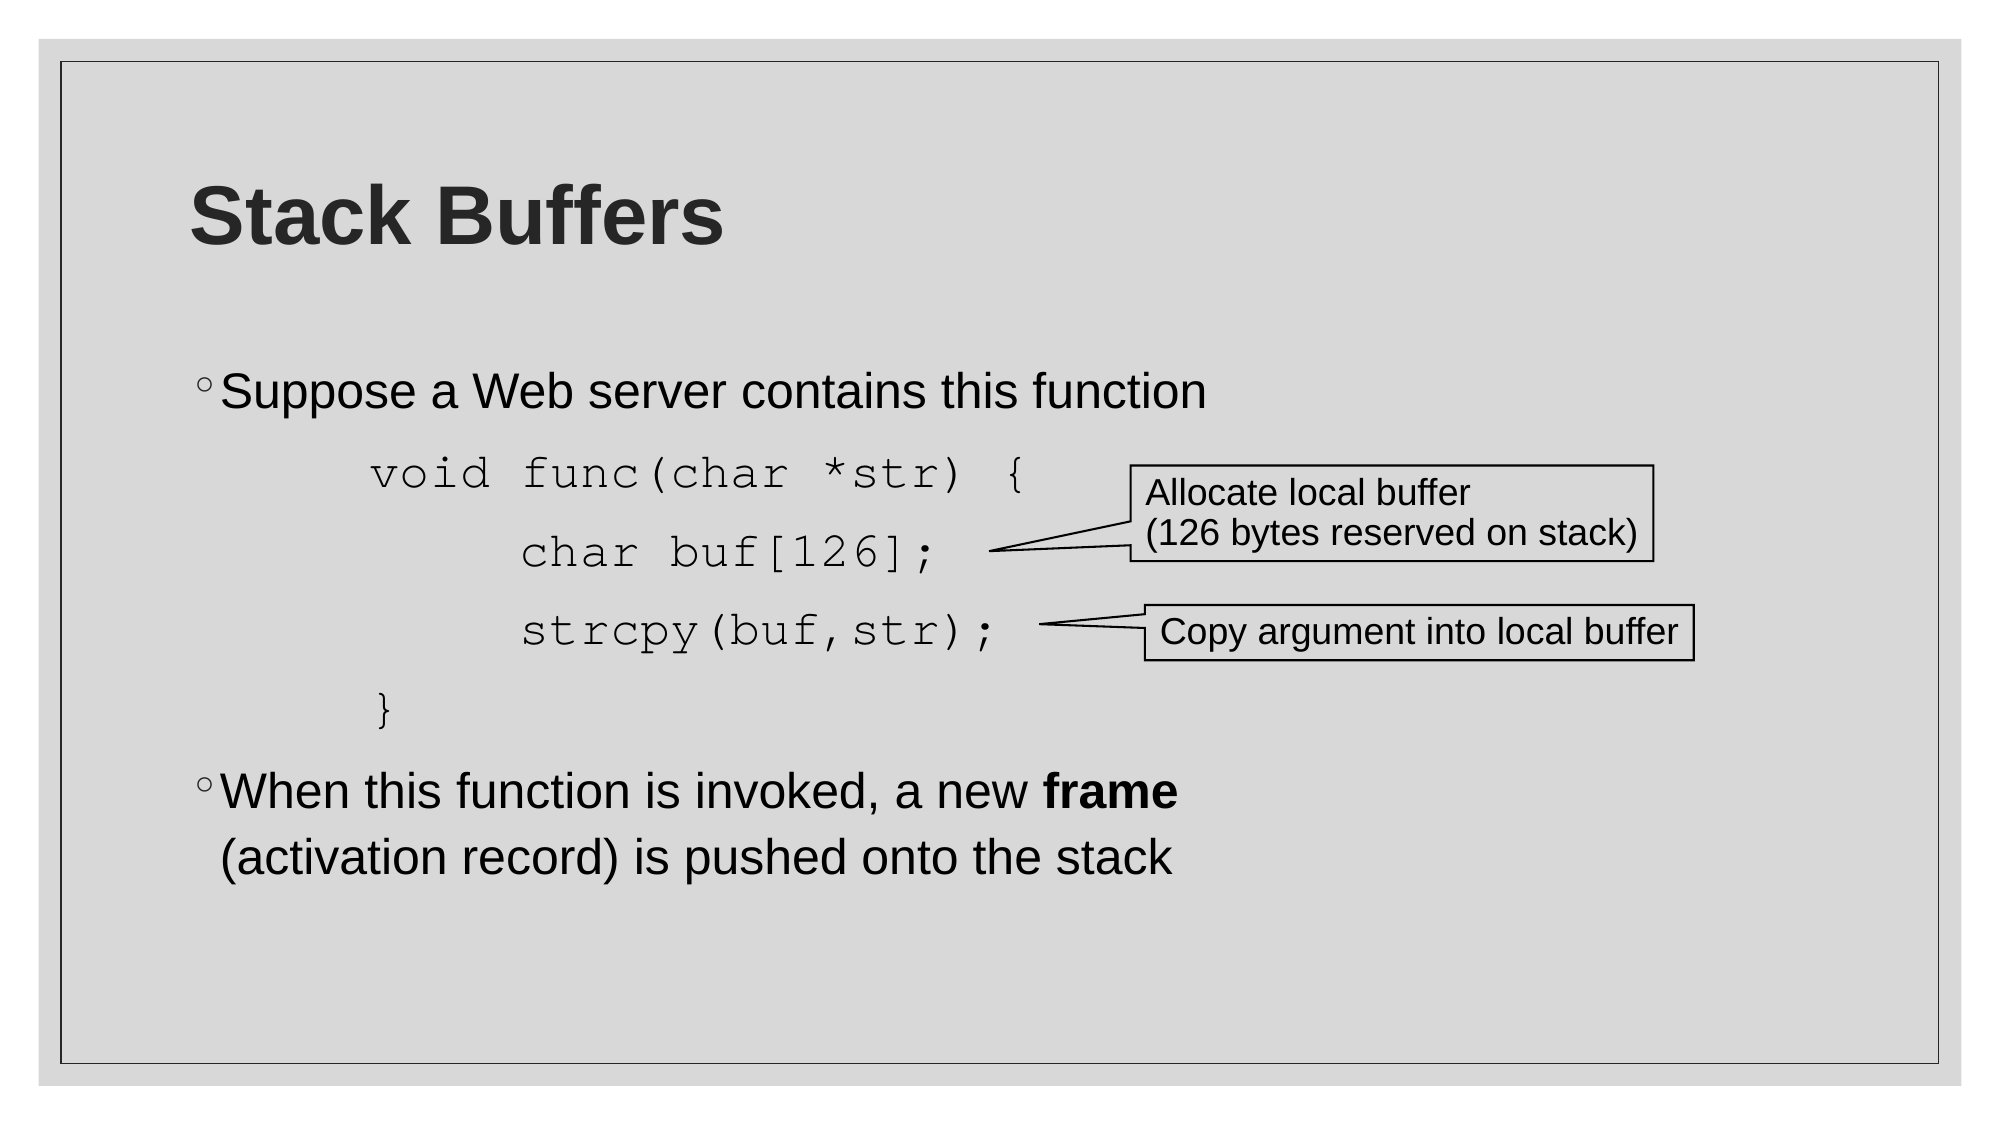

# Stack Buffers
Suppose a Web server contains this function
		void func(char *str) {
           char buf[126];
           strcpy(buf,str);
     	}
When this function is invoked, a new frame (activation record) is pushed onto the stack
Allocate local buffer
(126 bytes reserved on stack)
Copy argument into local buffer